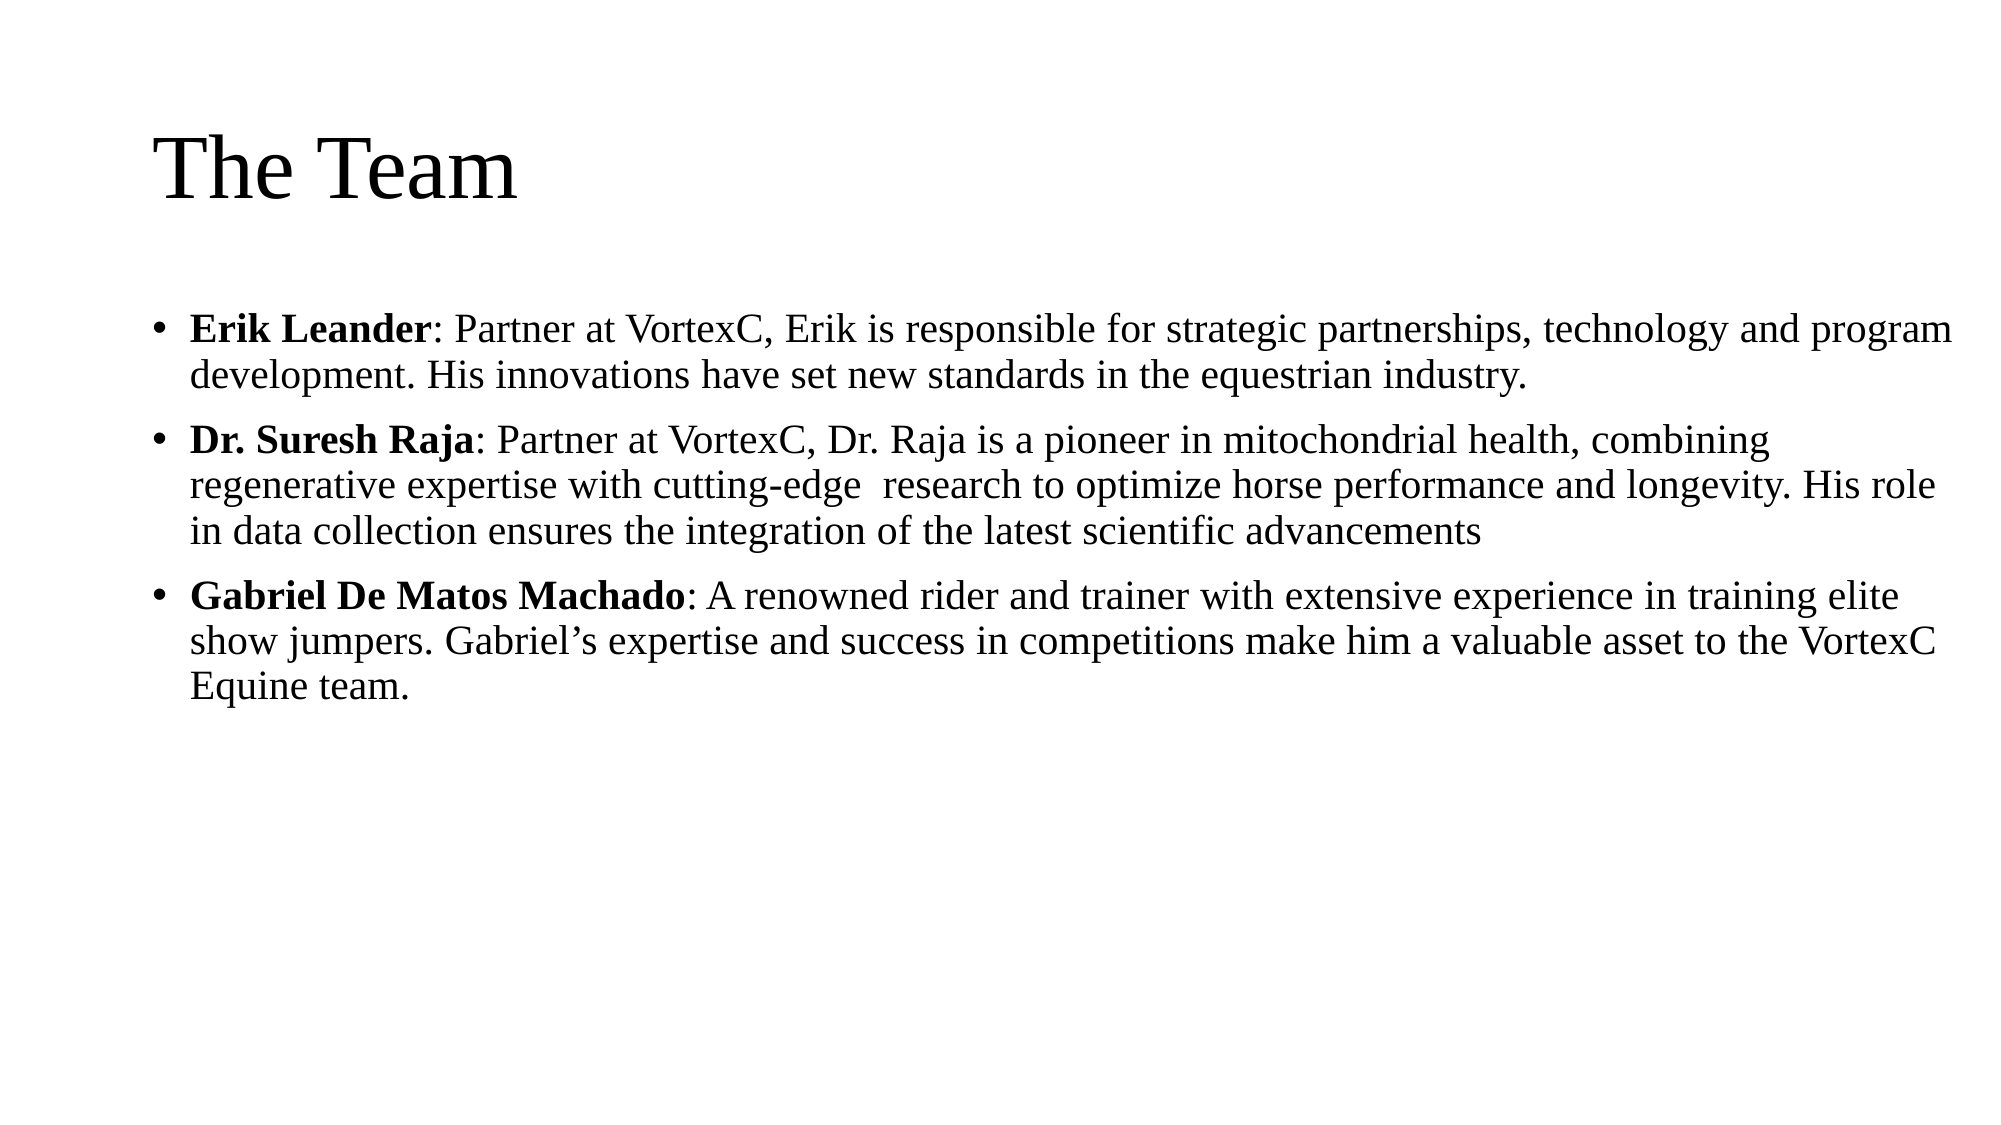

# The Team
Erik Leander: Partner at VortexC, Erik is responsible for strategic partnerships, technology and program development. His innovations have set new standards in the equestrian industry.
Dr. Suresh Raja: Partner at VortexC, Dr. Raja is a pioneer in mitochondrial health, combining regenerative expertise with cutting-edge  research to optimize horse performance and longevity. His role in data collection ensures the integration of the latest scientific advancements
Gabriel De Matos Machado: A renowned rider and trainer with extensive experience in training elite show jumpers. Gabriel’s expertise and success in competitions make him a valuable asset to the VortexC Equine team.